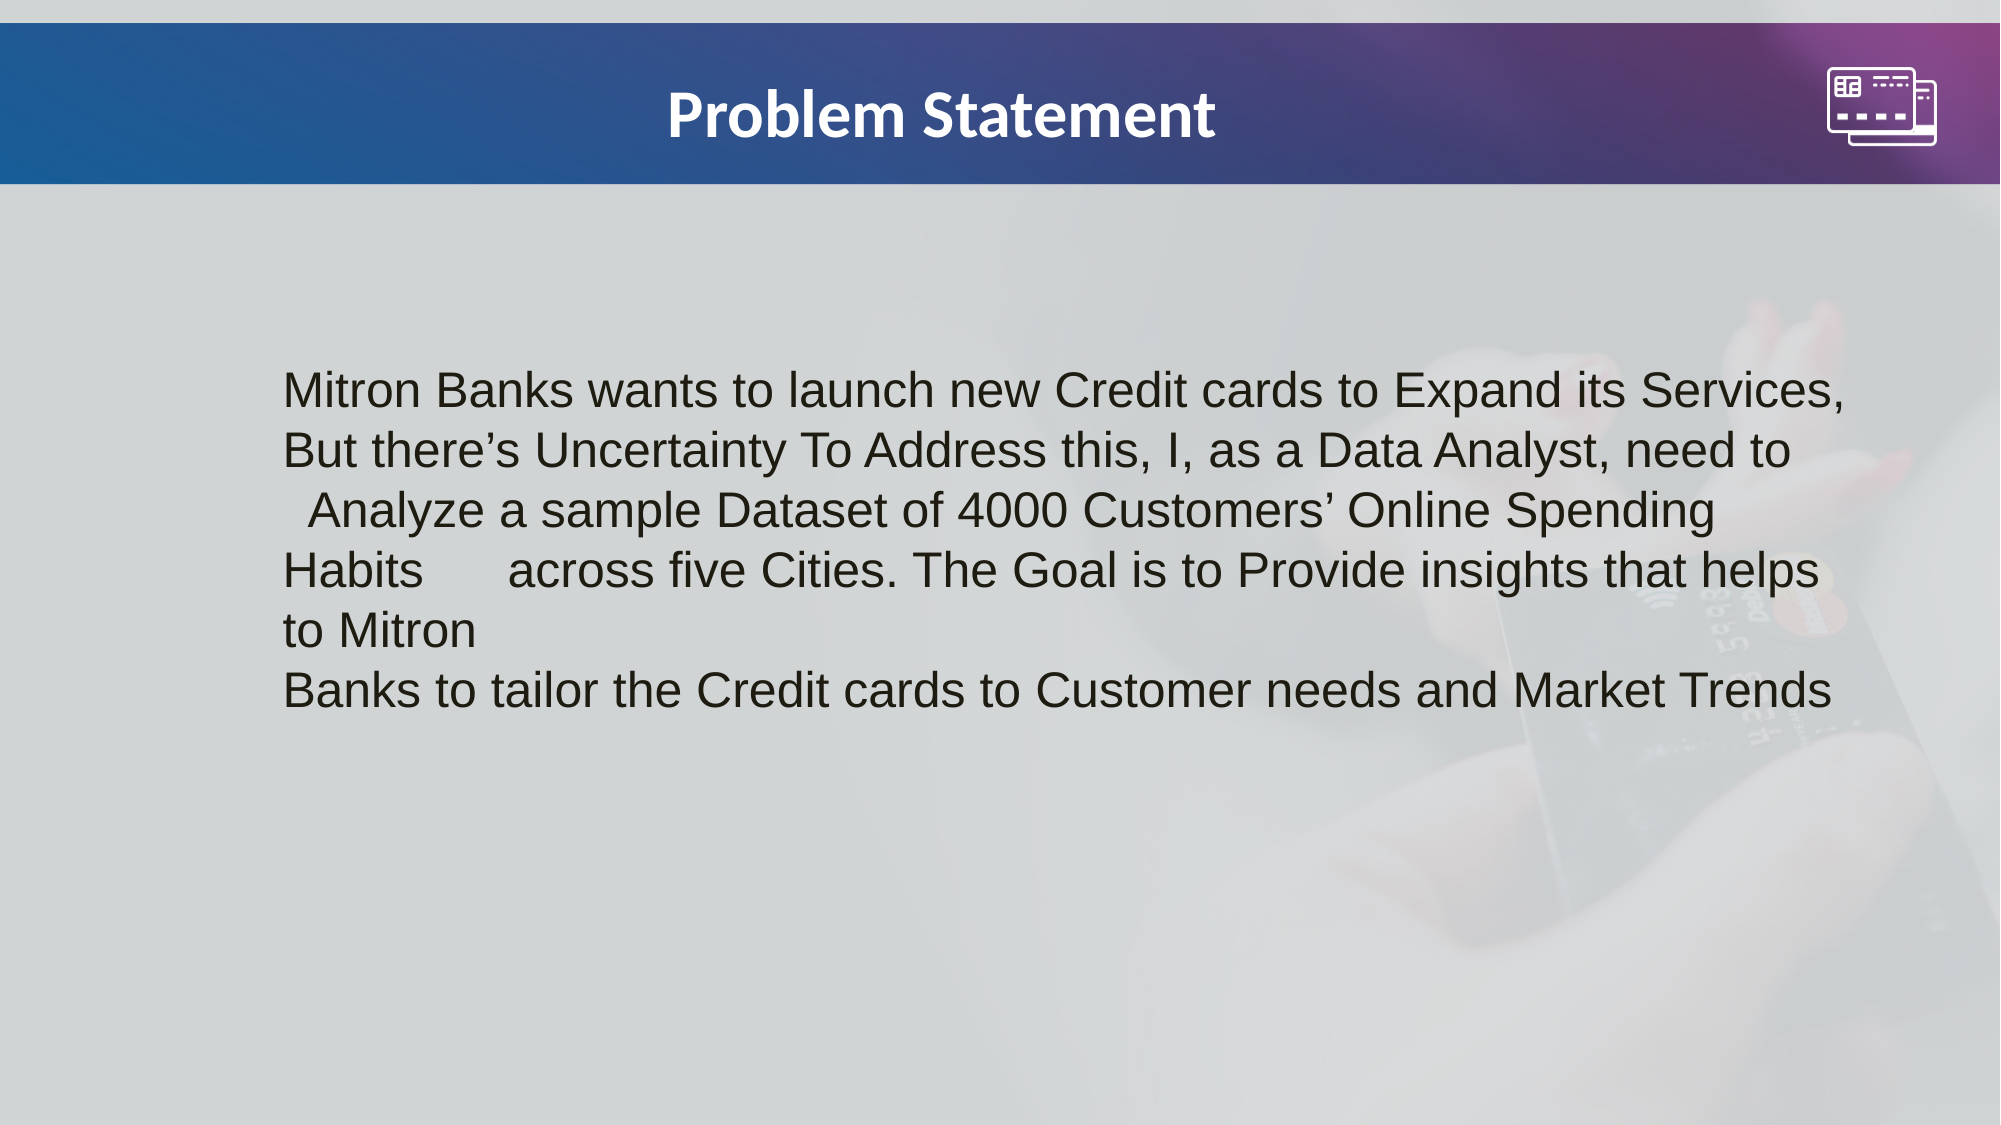

# Problem Statement
Mitron Banks wants to launch new Credit cards to Expand its Services,
But there’s Uncertainty To Address this, I, as a Data Analyst, need to      Analyze a sample Dataset of 4000 Customers’ Online Spending Habits      across five Cities. The Goal is to Provide insights that helps to Mitron
Banks to tailor the Credit cards to Customer needs and Market Trends